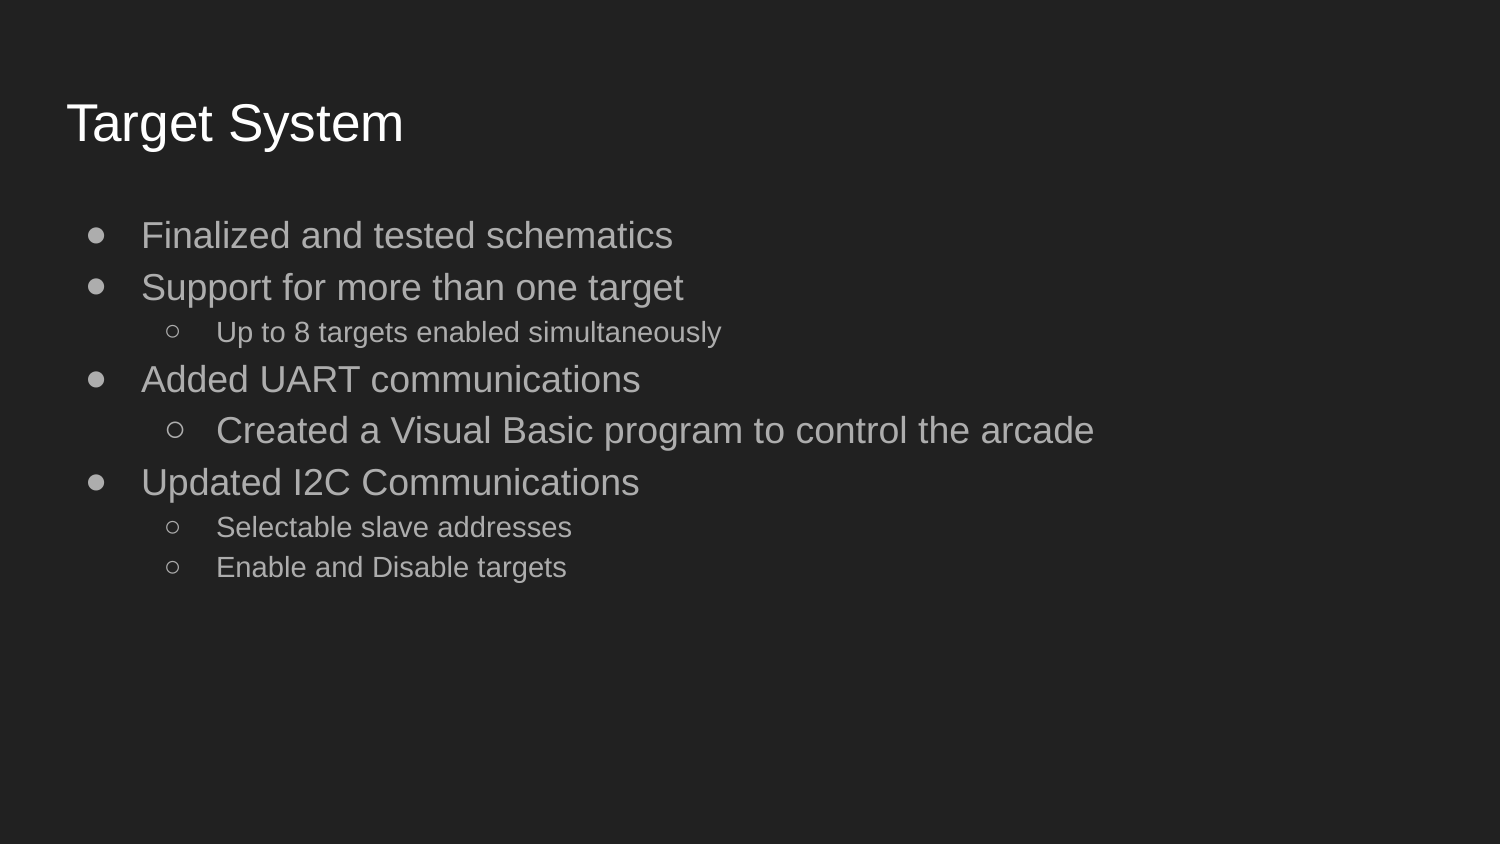

# Target System
Finalized and tested schematics
Support for more than one target
Up to 8 targets enabled simultaneously
Added UART communications
Created a Visual Basic program to control the arcade
Updated I2C Communications
Selectable slave addresses
Enable and Disable targets